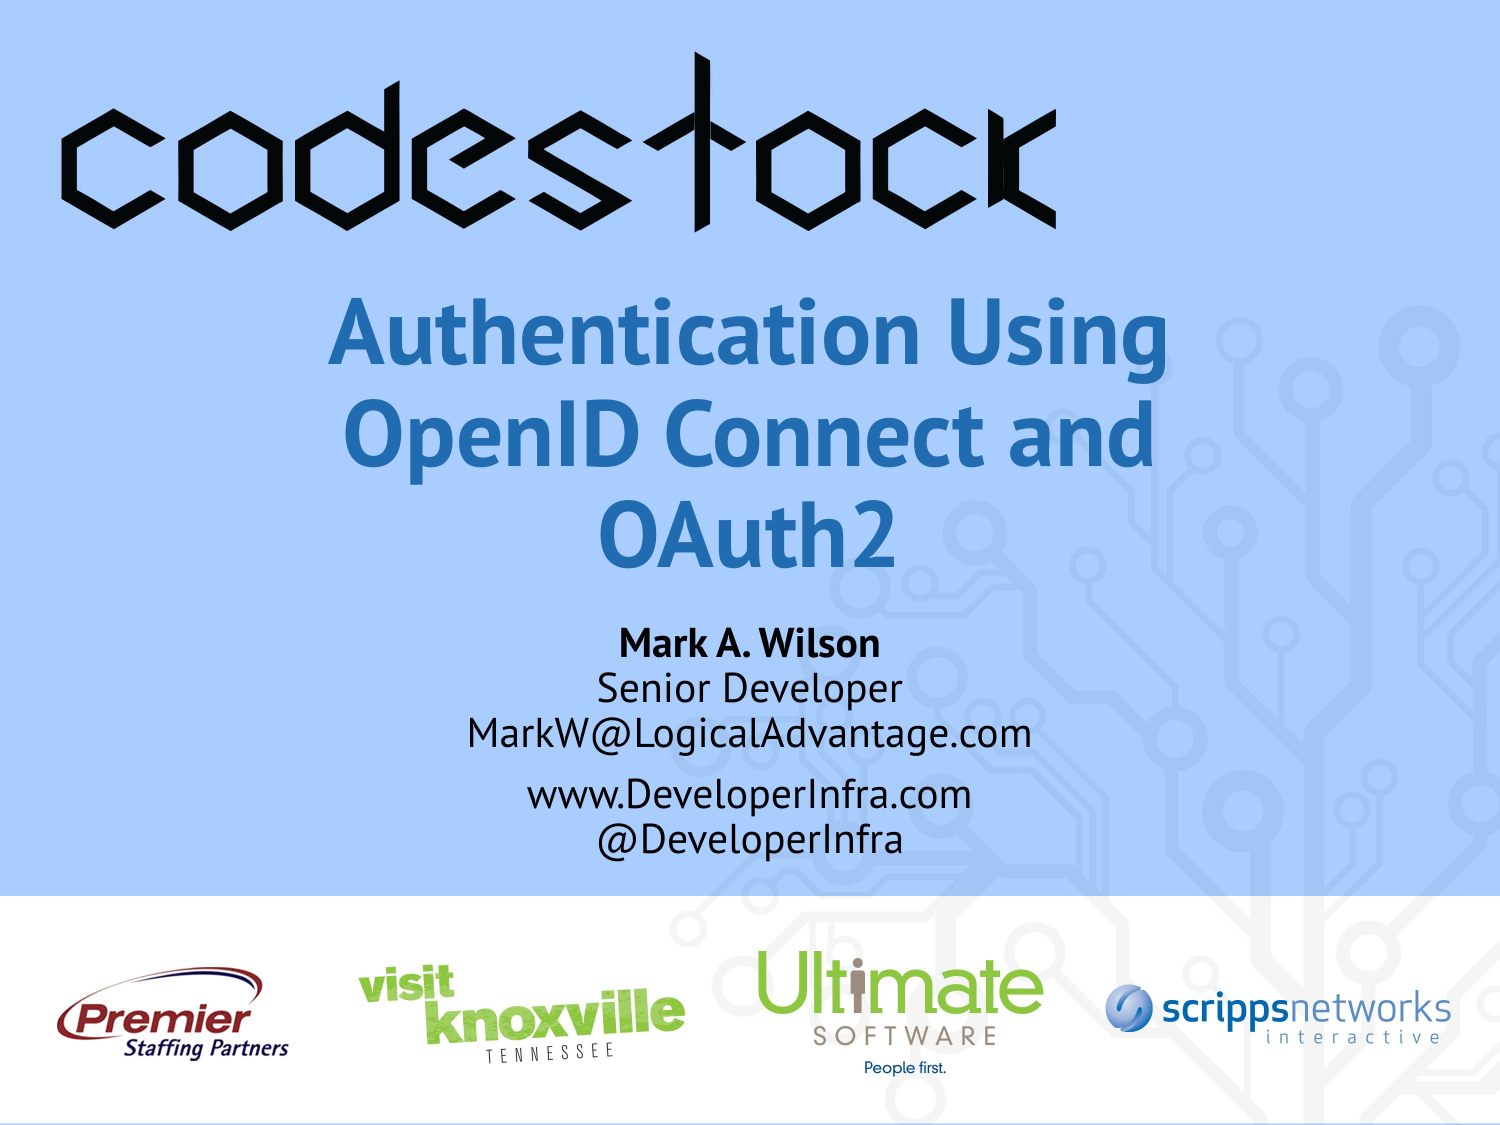

Authentication Using OpenID Connect and OAuth2
Mark A. Wilson
Senior Developer
MarkW@LogicalAdvantage.com
www.DeveloperInfra.com
@DeveloperInfra